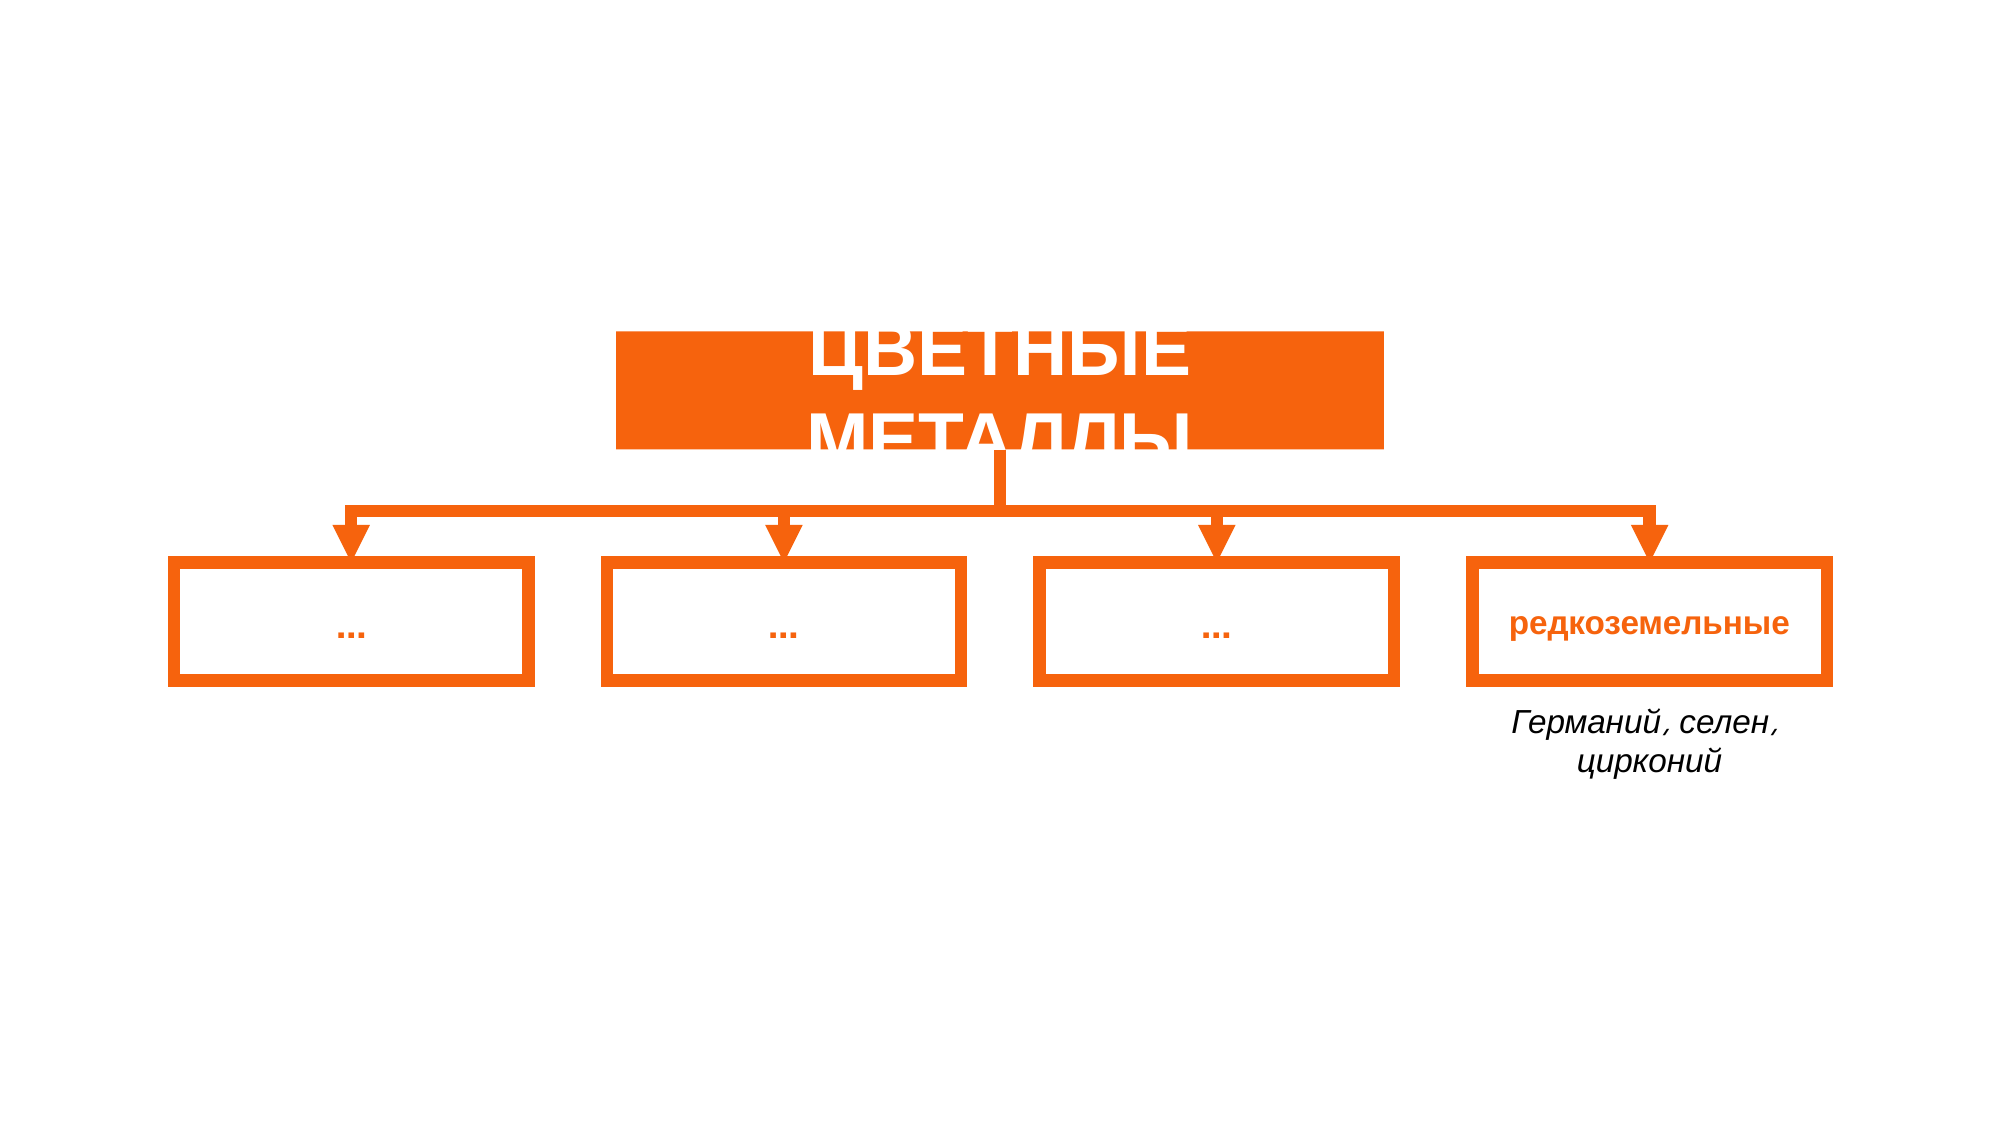

ЦВЕТНЫЕ МЕТАЛЛЫ
…
…
…
редкоземельные
Германий, селен,
цирконий